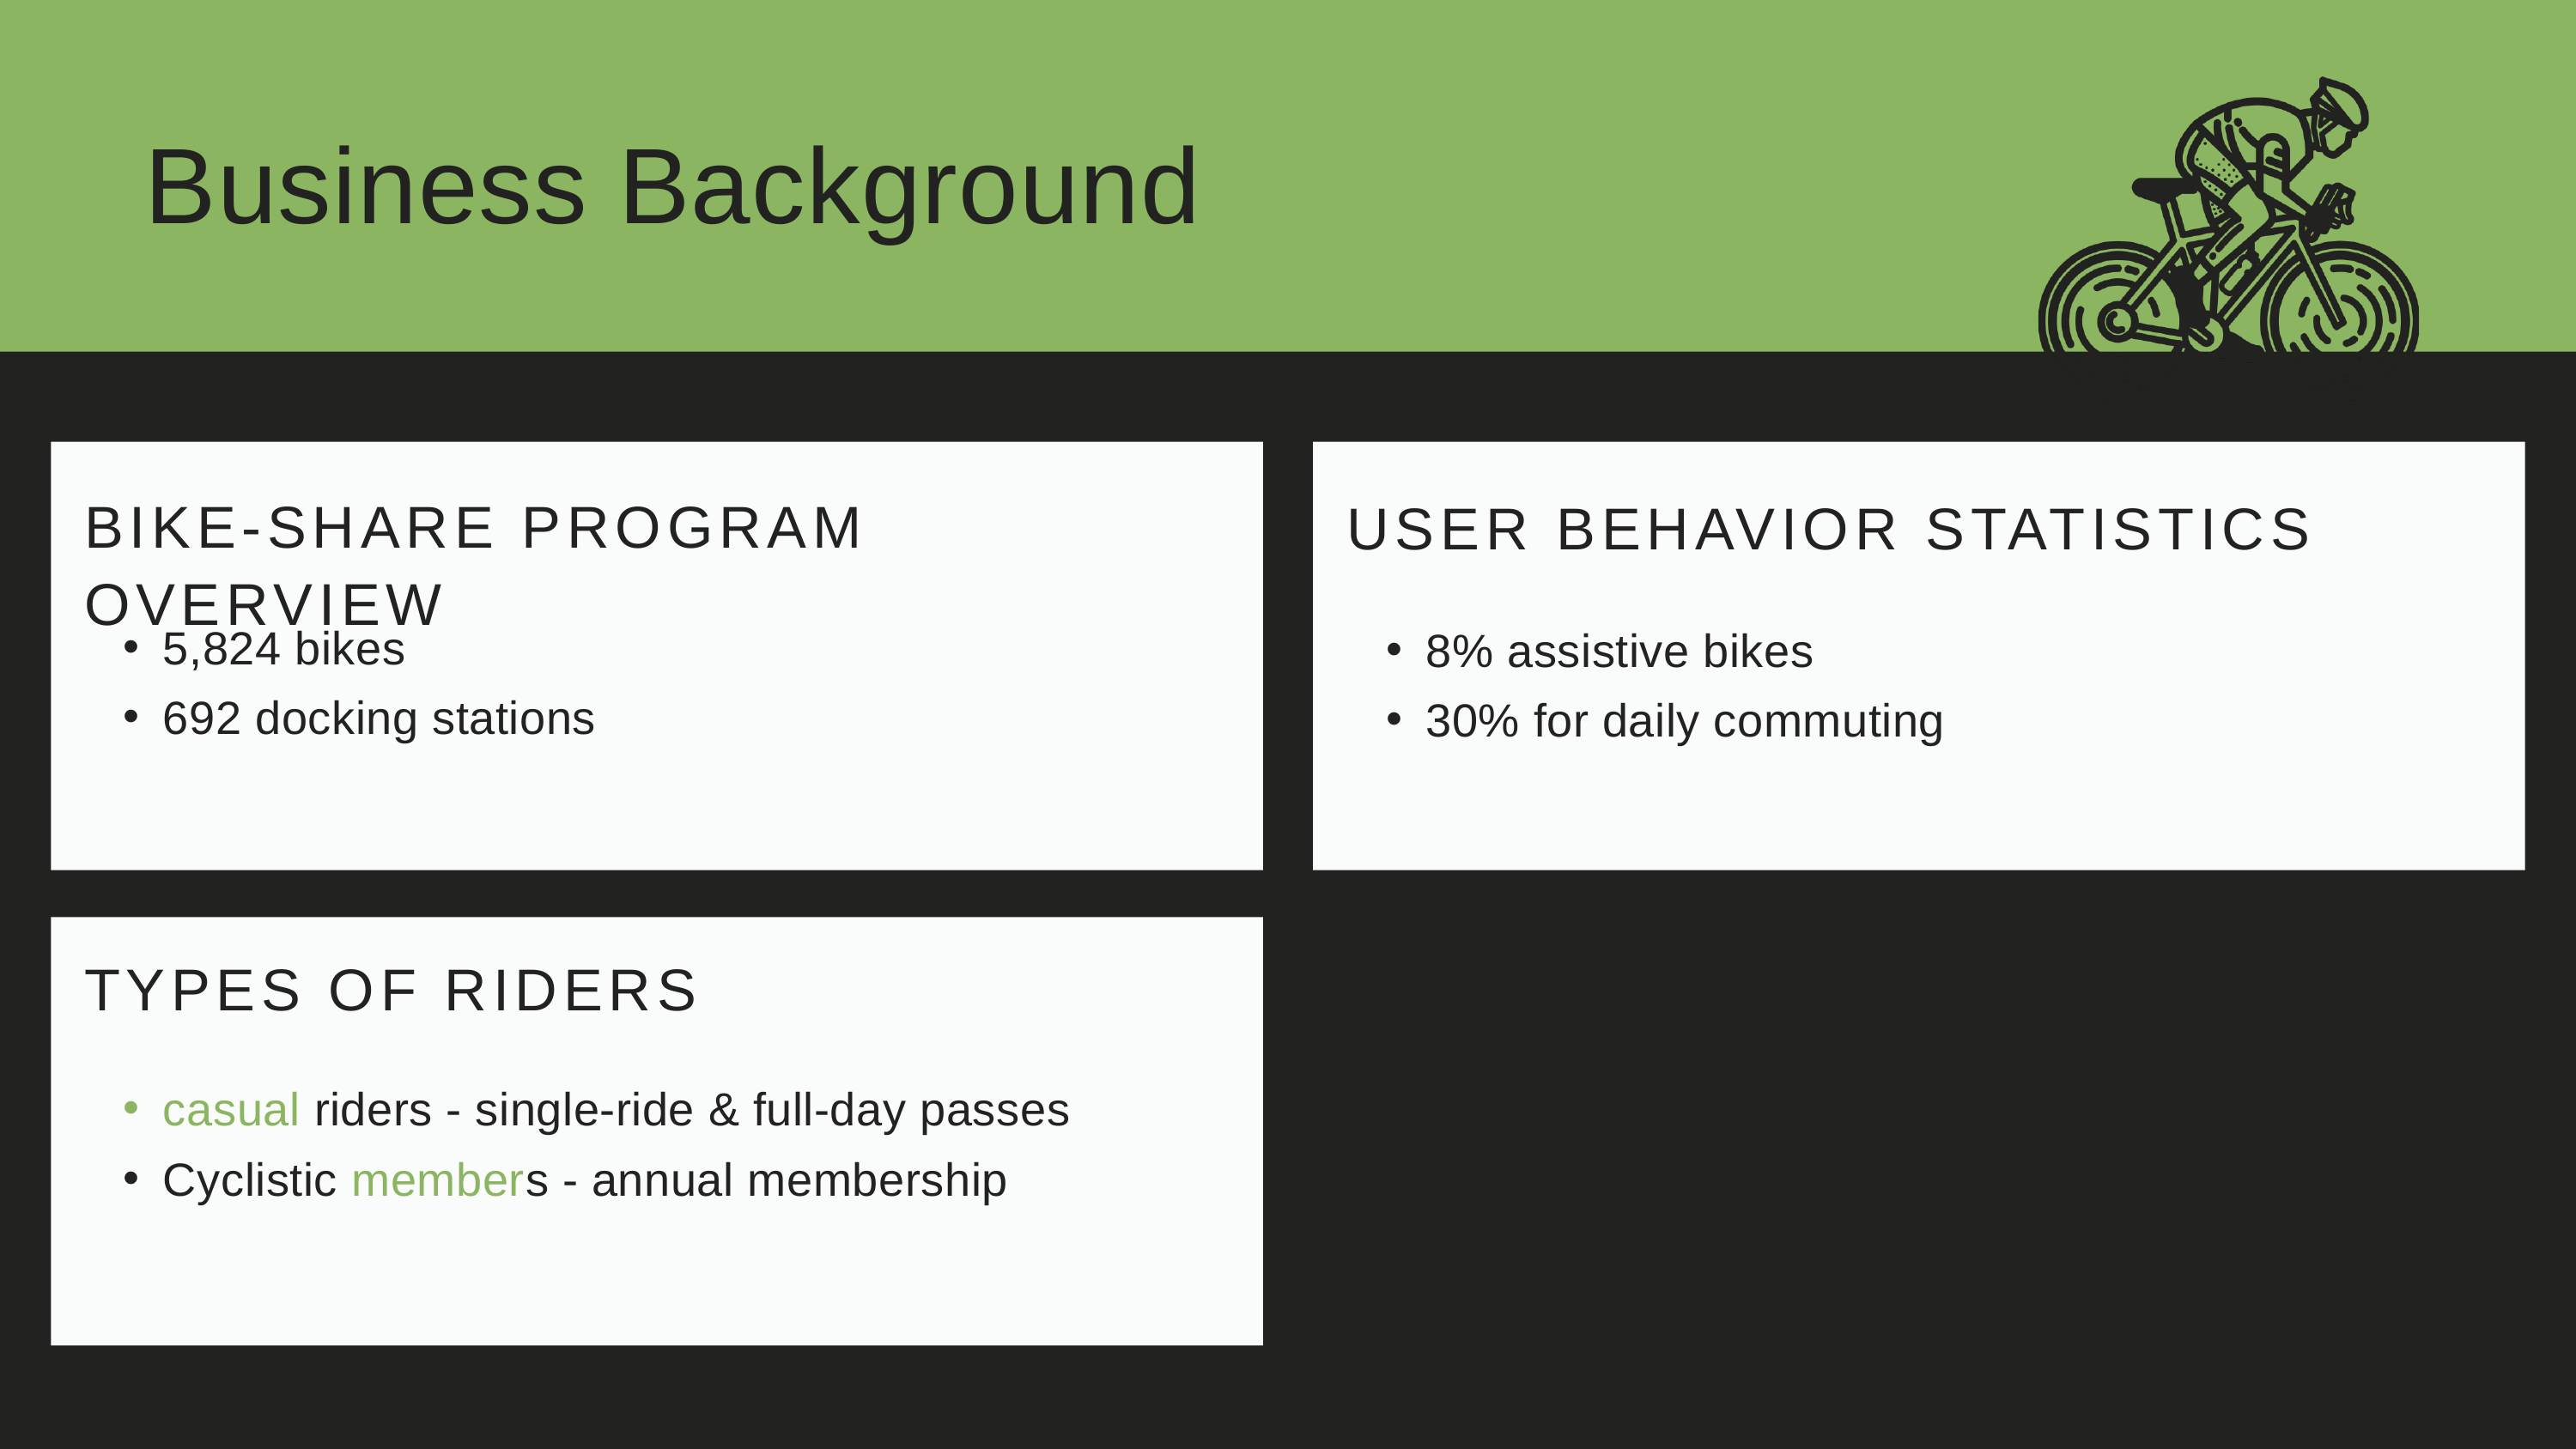

Business Background

USER BEHAVIOR STATISTICS
8% assistive bikes
30% for daily commuting
BIKE-SHARE PROGRAM OVERVIEW
5,824 bikes
692 docking stations

TYPES OF RIDERS
casual riders - single-ride & full-day passes
Cyclistic members - annual membership